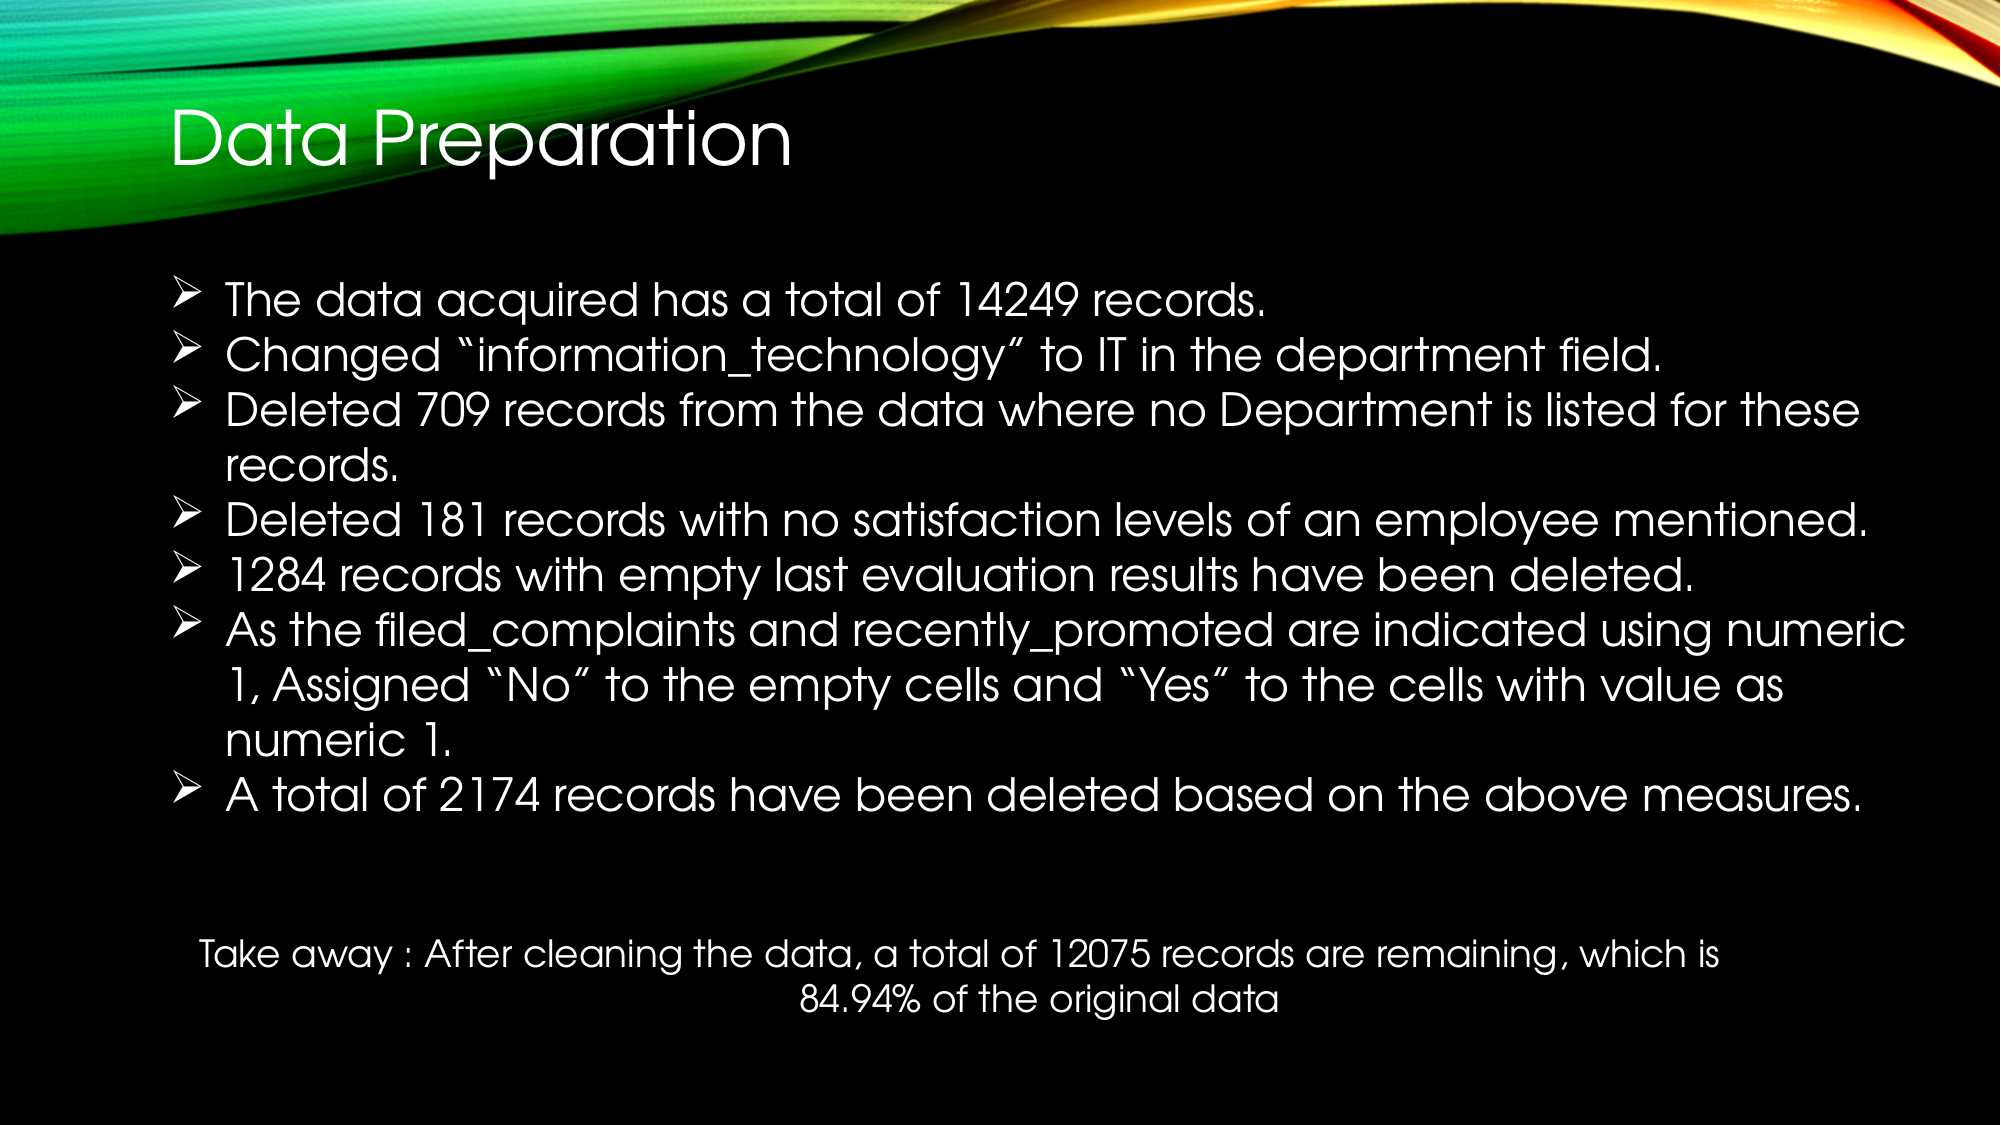

Data Preparation

The data acquired has a total of 14249 records.
Changed “information_technology” to IT in the department field.
Deleted 709 records from the data where no Department is listed for these records.
Deleted 181 records with no satisfaction levels of an employee mentioned.
1284 records with empty last evaluation results have been deleted.
As the filed_complaints and recently_promoted are indicated using numeric 1, Assigned “No” to the empty cells and “Yes” to the cells with value as numeric 1.
A total of 2174 records have been deleted based on the above measures.

Take away : After cleaning the data, a total of 12075 records are remaining, which is 				84.94% of the original data